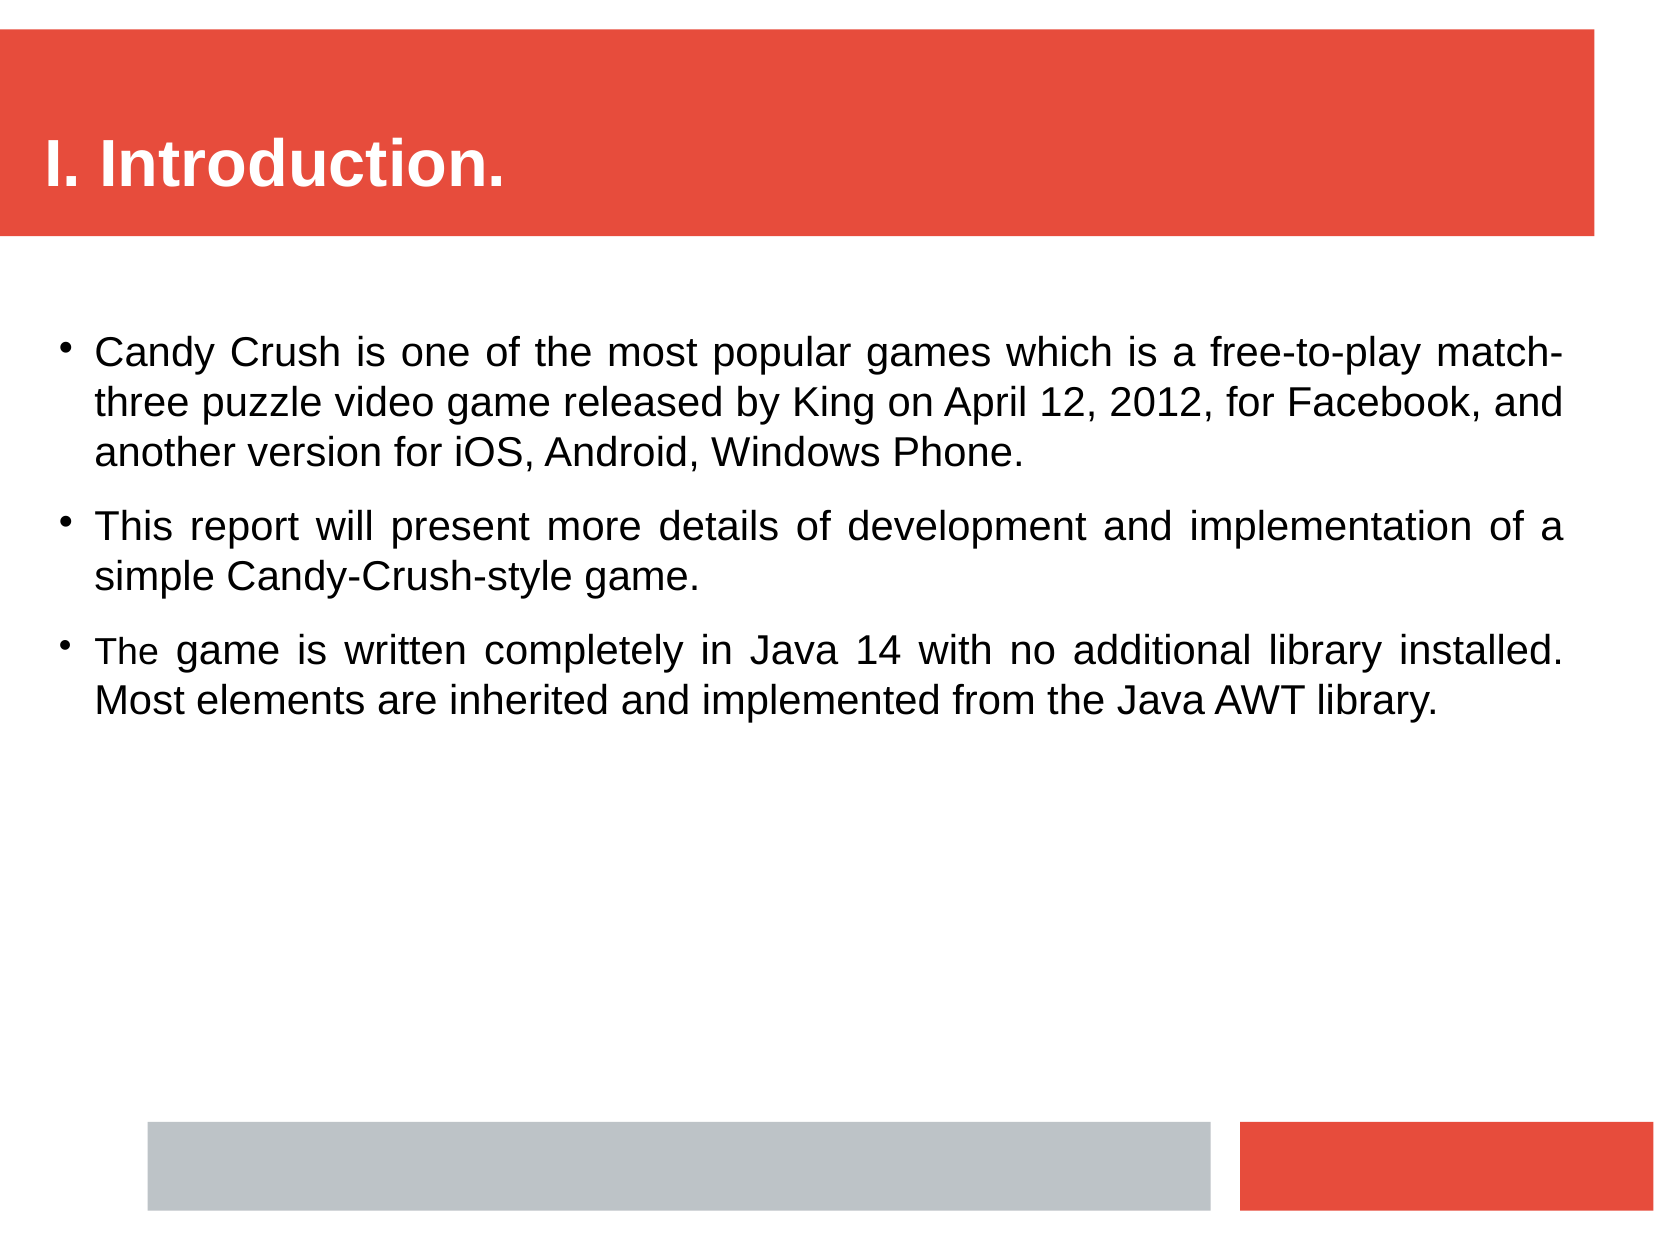

I. Introduction.
Candy Crush is one of the most popular games which is a free-to-play match-three puzzle video game released by King on April 12, 2012, for Facebook, and another version for iOS, Android, Windows Phone.
This report will present more details of development and implementation of a simple Candy-Crush-style game.
The game is written completely in Java 14 with no additional library installed. Most elements are inherited and implemented from the Java AWT library.